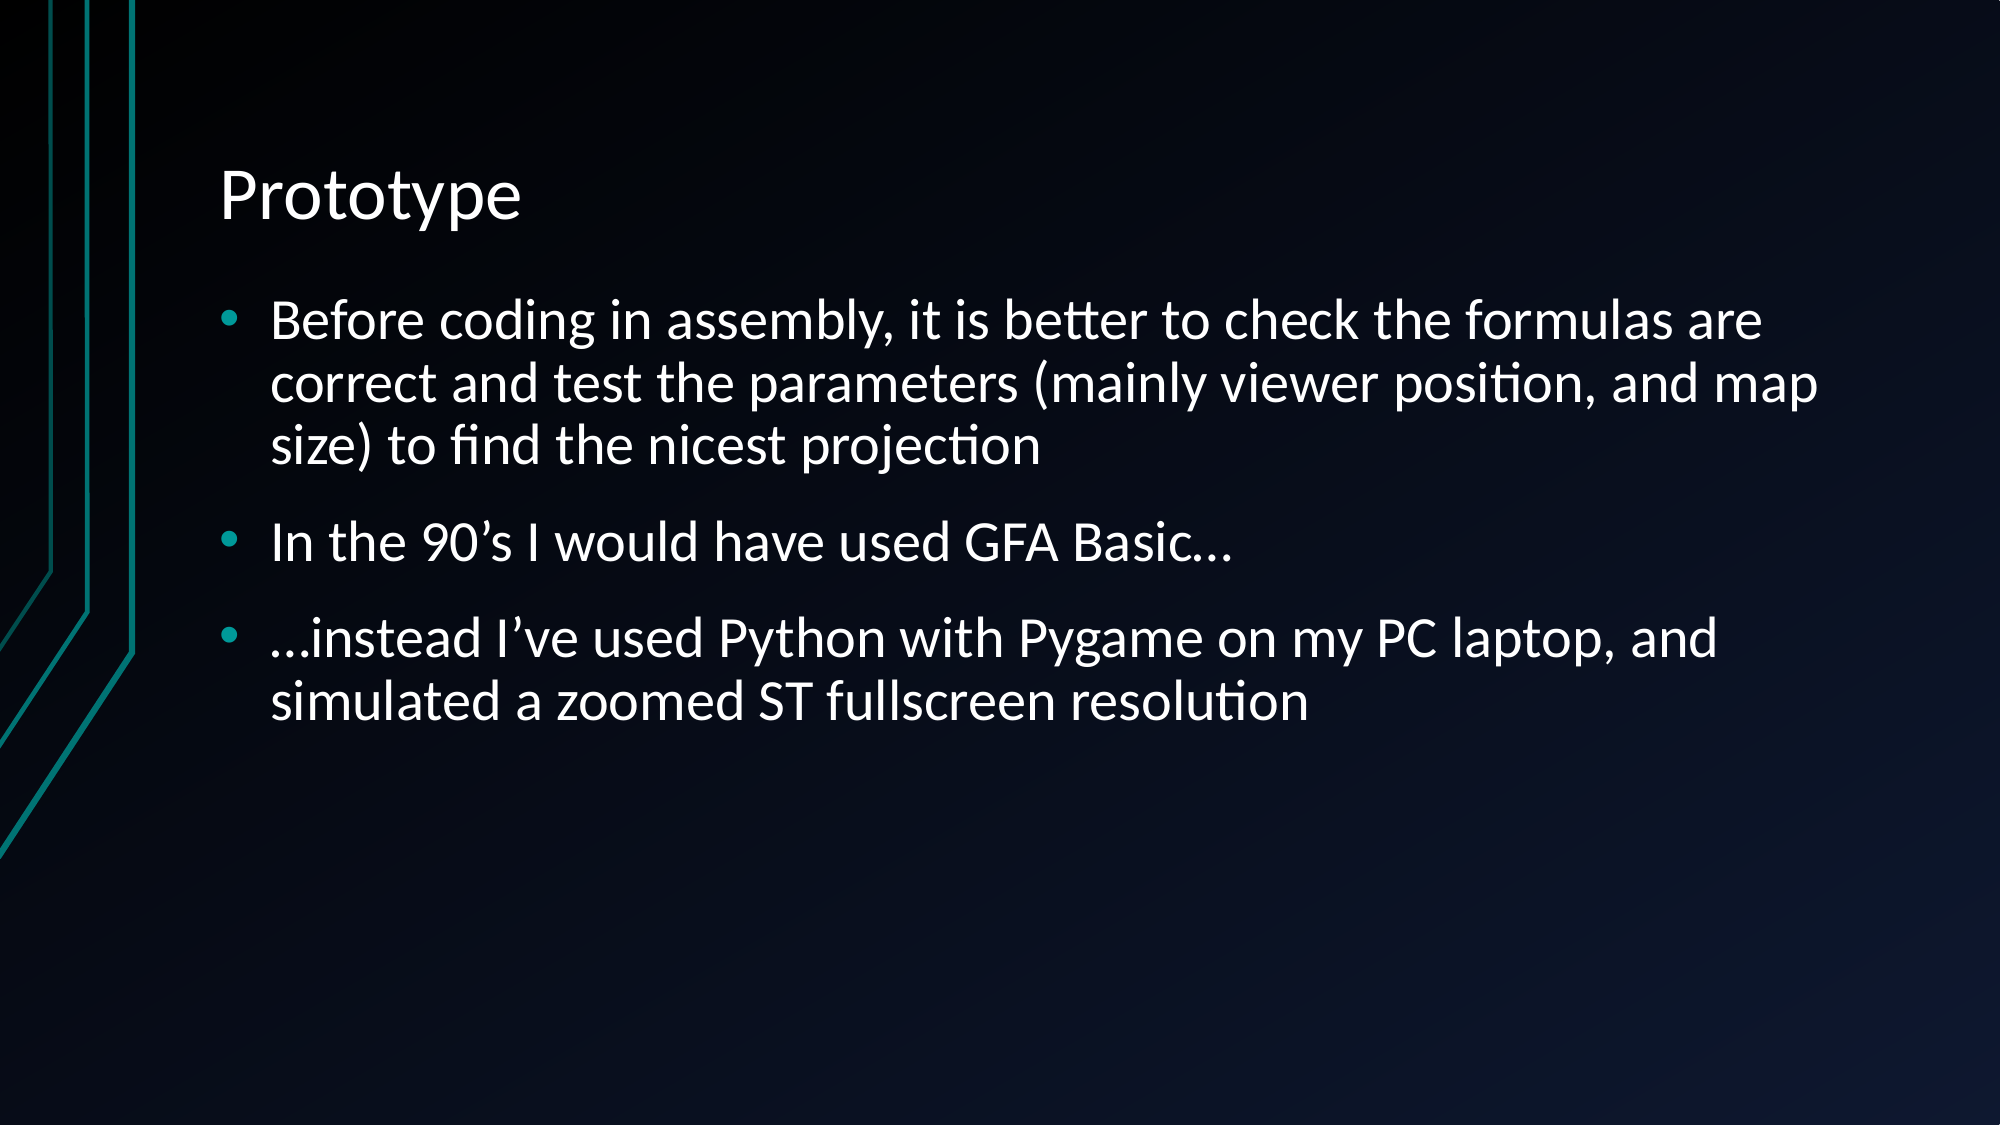

# Prototype
Before coding in assembly, it is better to check the formulas are correct and test the parameters (mainly viewer position, and map size) to find the nicest projection
In the 90’s I would have used GFA Basic…
…instead I’ve used Python with Pygame on my PC laptop, and simulated a zoomed ST fullscreen resolution